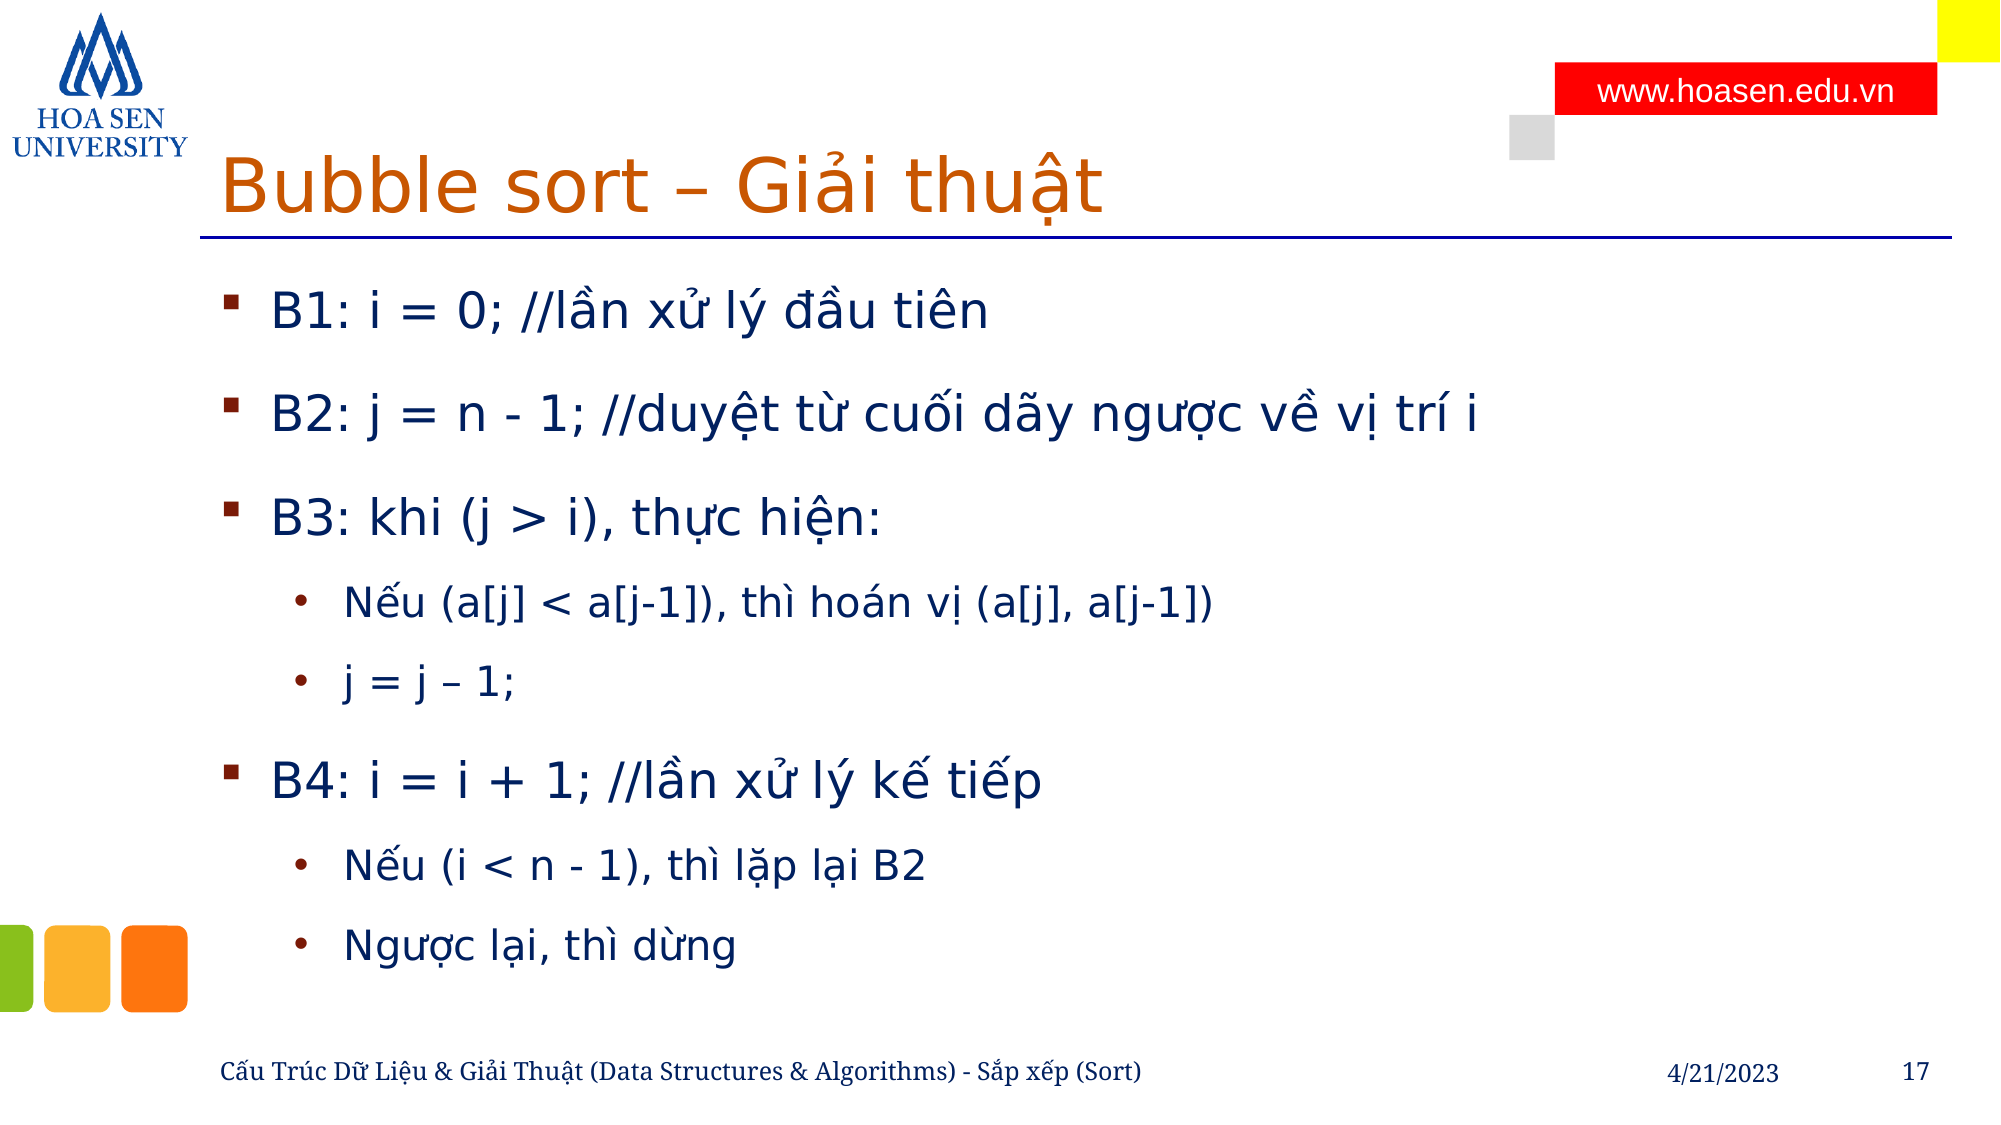

# Bubble sort – Giải thuật
B1: i = 0; //lần xử lý đầu tiên
B2: j = n - 1; //duyệt từ cuối dãy ngược về vị trí i
B3: khi (j > i), thực hiện:
Nếu (a[j] < a[j-1]), thì hoán vị (a[j], a[j-1])
j = j – 1;
B4: i = i + 1; //lần xử lý kế tiếp
Nếu (i < n - 1), thì lặp lại B2
Ngược lại, thì dừng
Cấu Trúc Dữ Liệu & Giải Thuật (Data Structures & Algorithms) - Sắp xếp (Sort)
4/21/2023
17